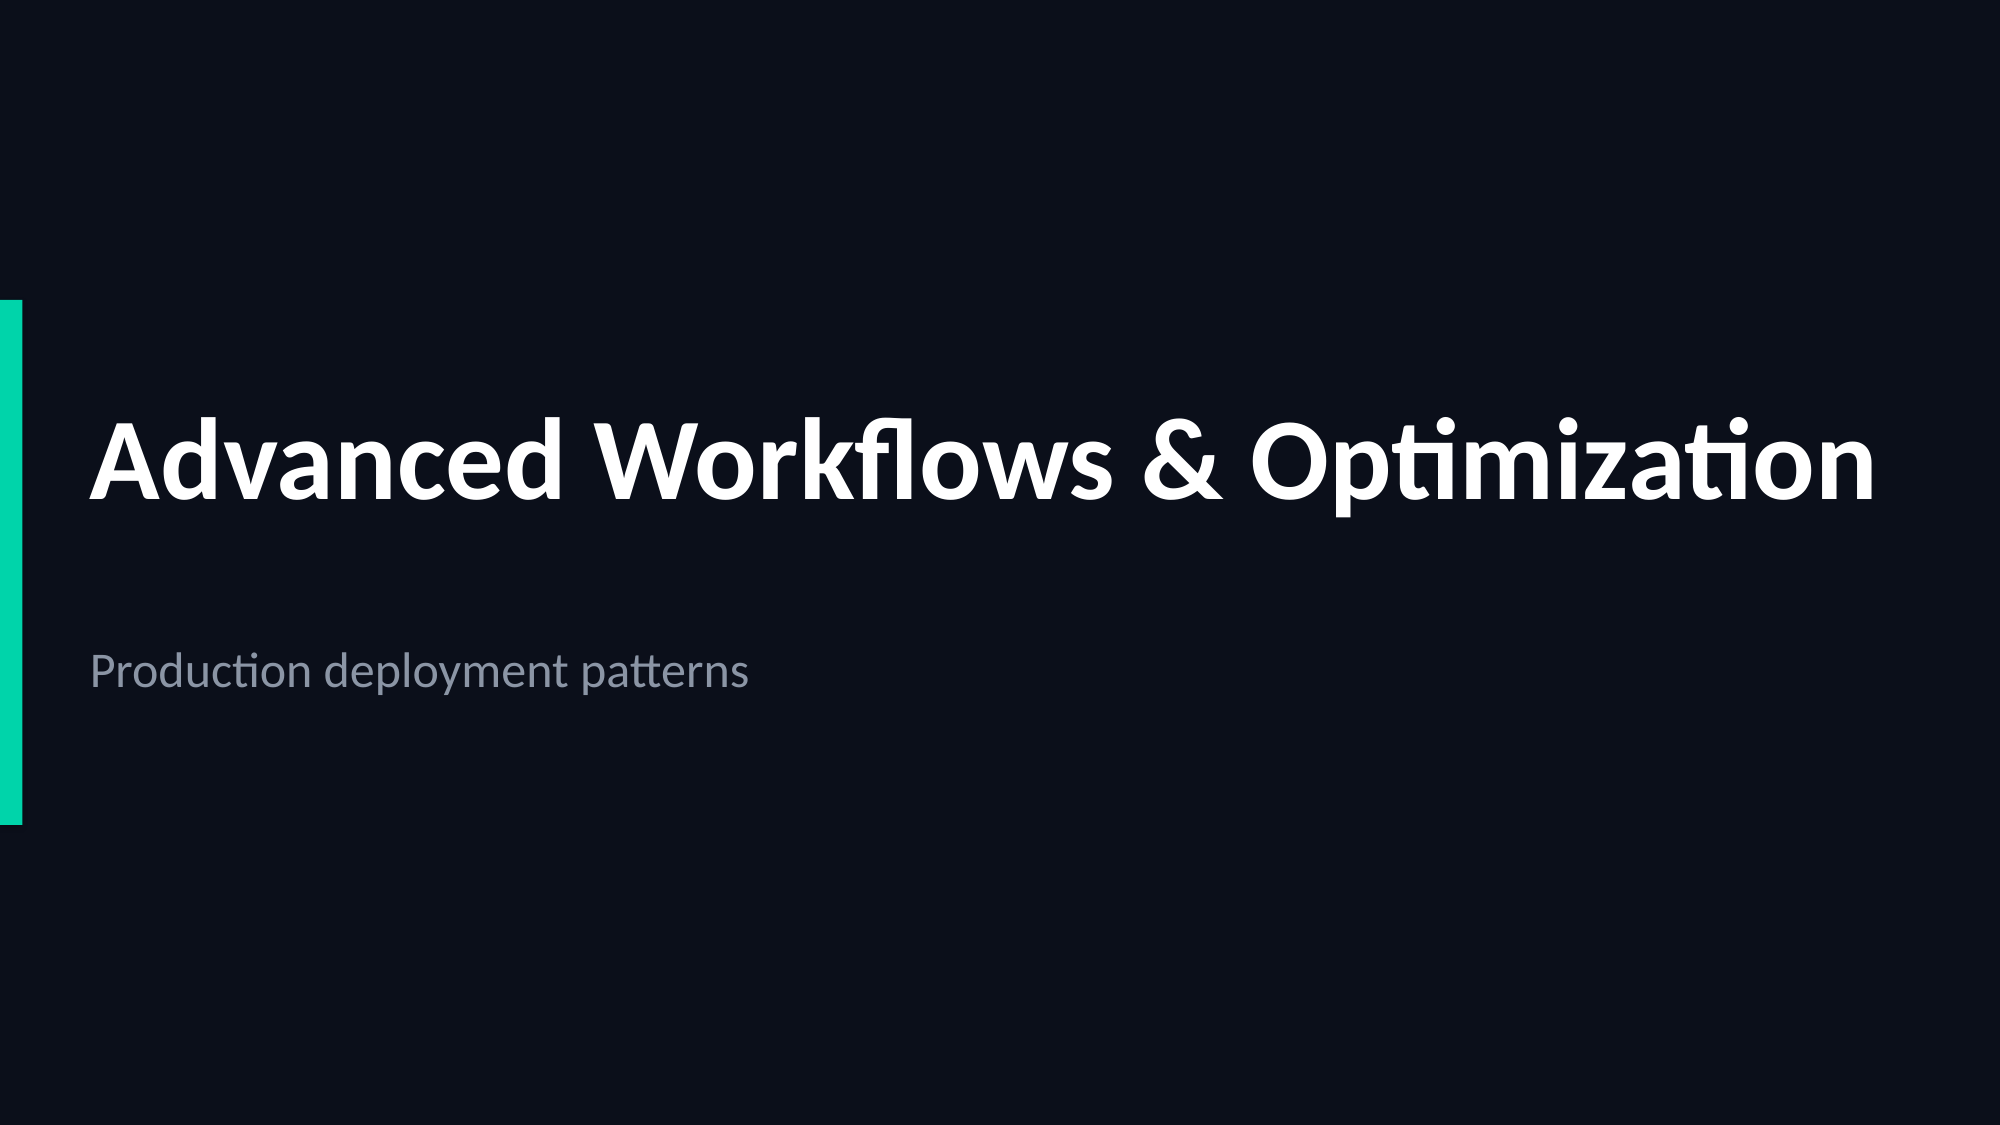

Advanced Workflows & Optimization
Production deployment patterns